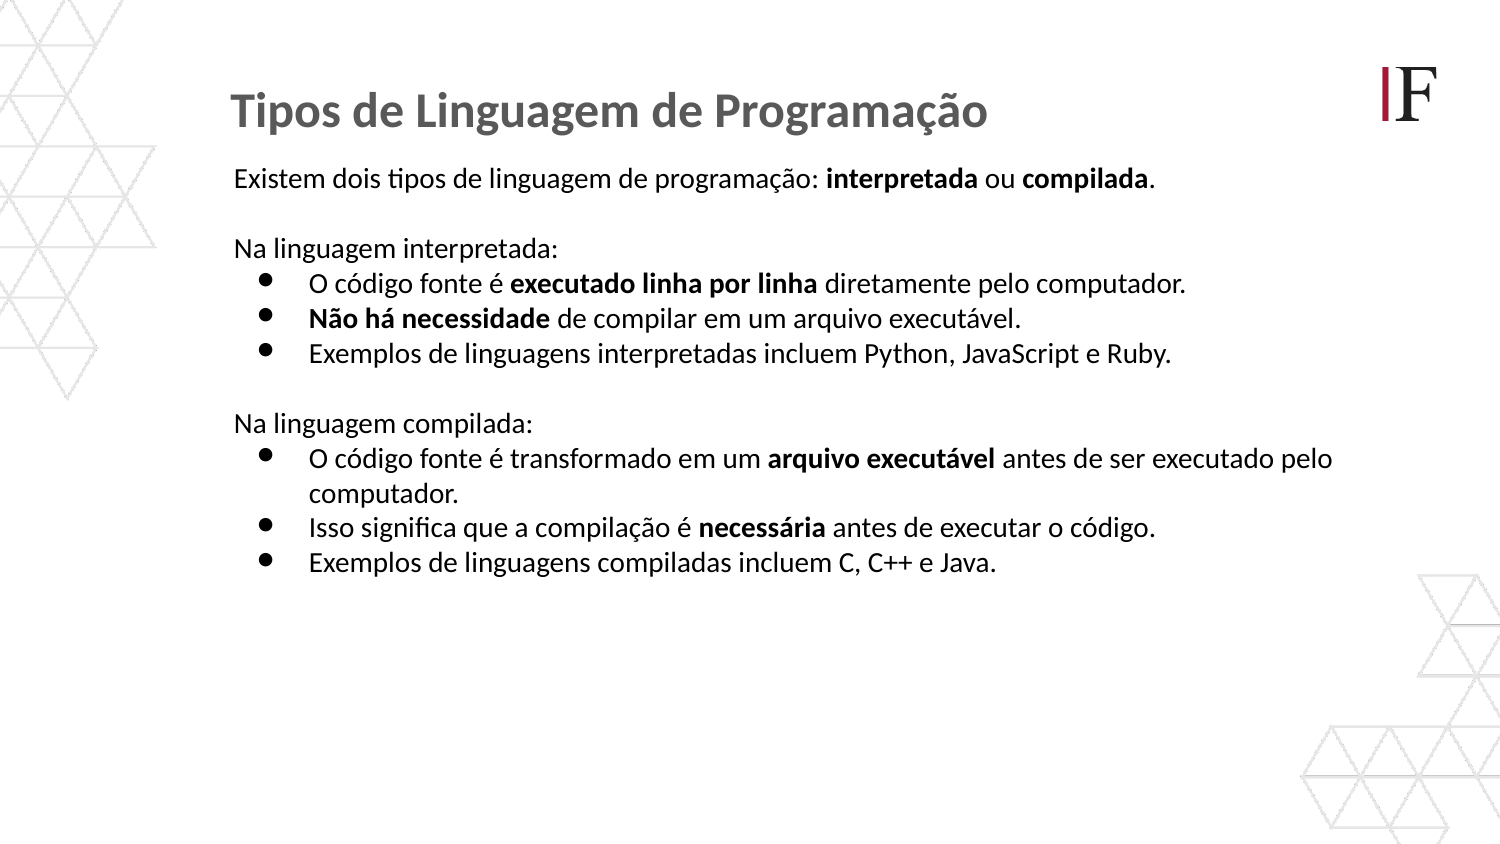

Tipos de Linguagem de Programação
Existem dois tipos de linguagem de programação: interpretada ou compilada.

Na linguagem interpretada:
O código fonte é executado linha por linha diretamente pelo computador.
Não há necessidade de compilar em um arquivo executável.
Exemplos de linguagens interpretadas incluem Python, JavaScript e Ruby.

Na linguagem compilada:
O código fonte é transformado em um arquivo executável antes de ser executado pelo computador.
Isso significa que a compilação é necessária antes de executar o código.
Exemplos de linguagens compiladas incluem C, C++ e Java.